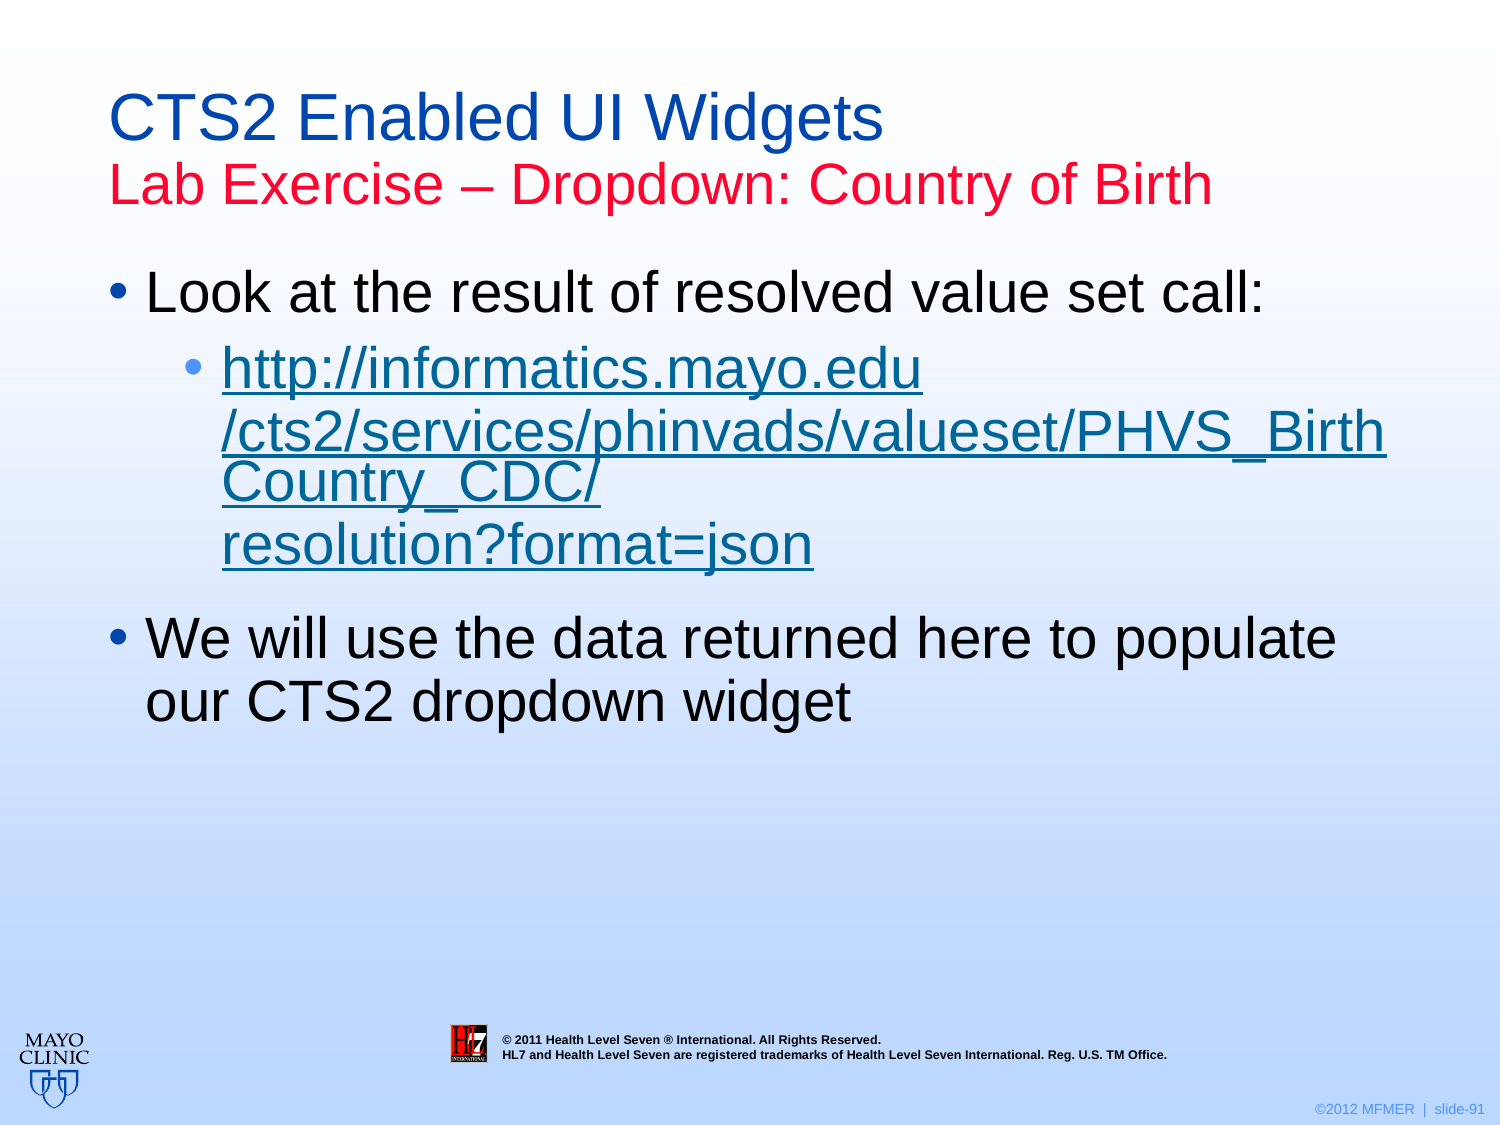

# CTS2 Enabled UI Widgets Lab Exercise – Dropdown: Country of Birth
Look at the result of resolved value set call:
http://informatics.mayo.edu/cts2/services/phinvads/valueset/PHVS_BirthCountry_CDC/resolution?format=json
We will use the data returned here to populate our CTS2 dropdown widget